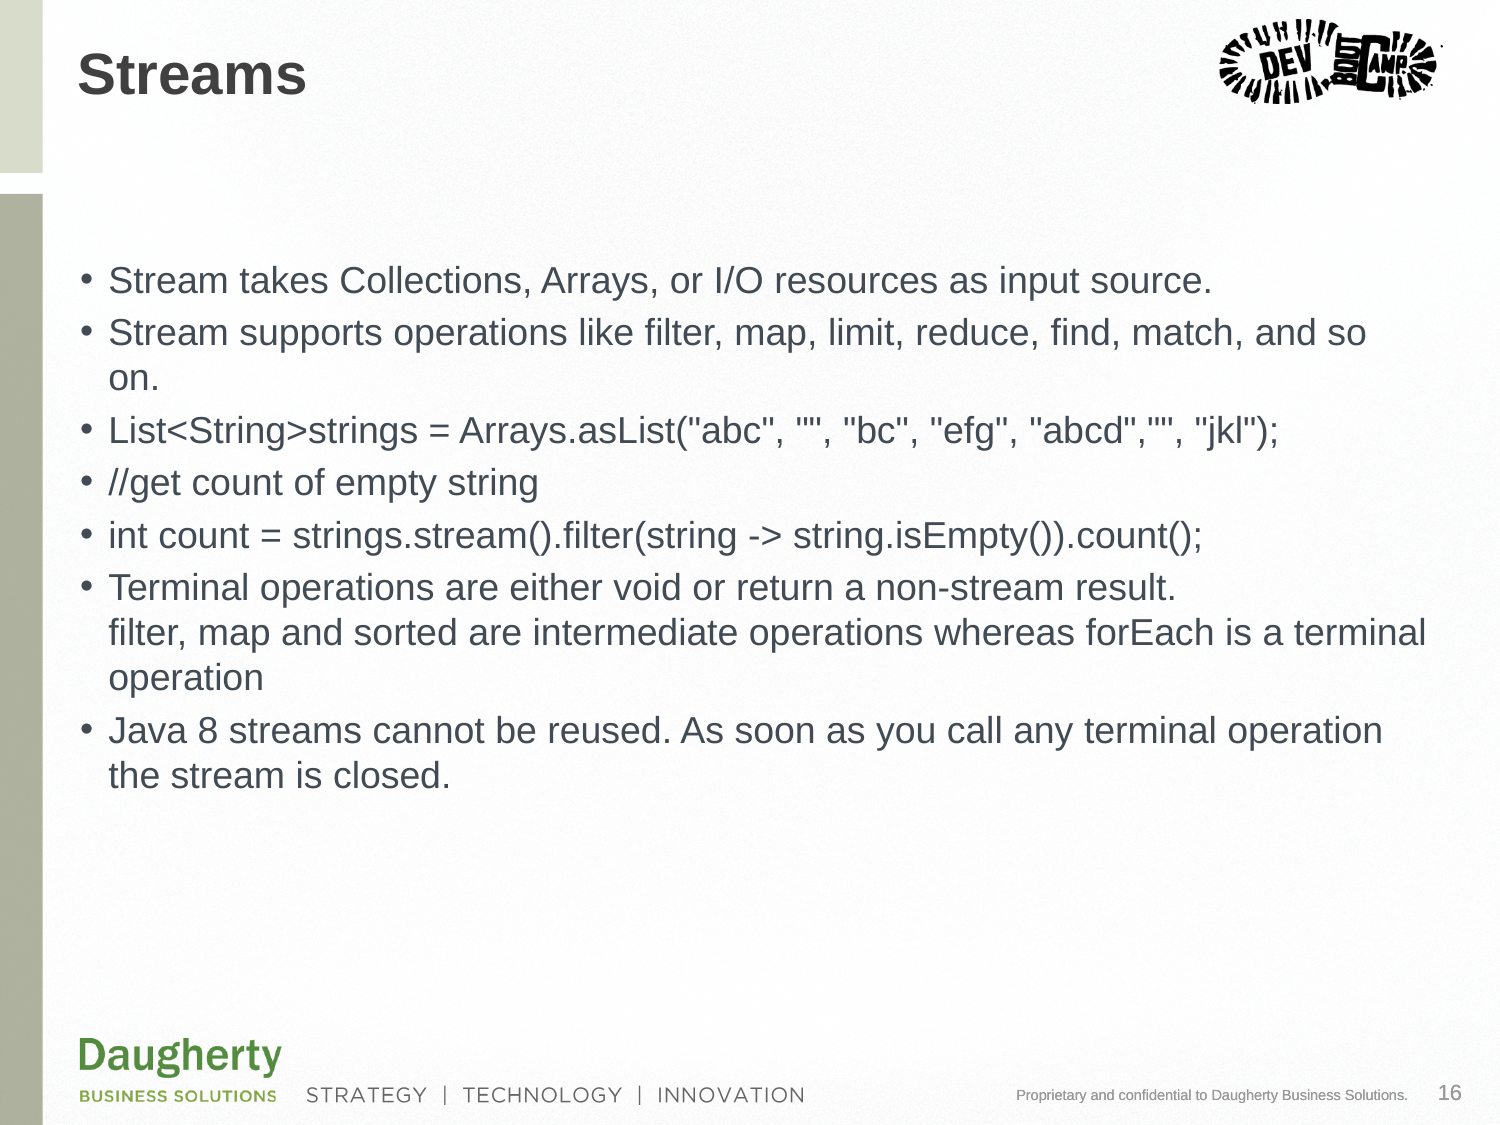

# Streams

Stream takes Collections, Arrays, or I/O resources as input source.
Stream supports operations like filter, map, limit, reduce, find, match, and so on.
List<String>strings = Arrays.asList("abc", "", "bc", "efg", "abcd","", "jkl");
//get count of empty string
int count = strings.stream().filter(string -> string.isEmpty()).count();
Terminal operations are either void or return a non-stream result. filter, map and sorted are intermediate operations whereas forEach is a terminal operation
Java 8 streams cannot be reused. As soon as you call any terminal operation the stream is closed.

16
Proprietary and confidential to Daugherty Business Solutions.